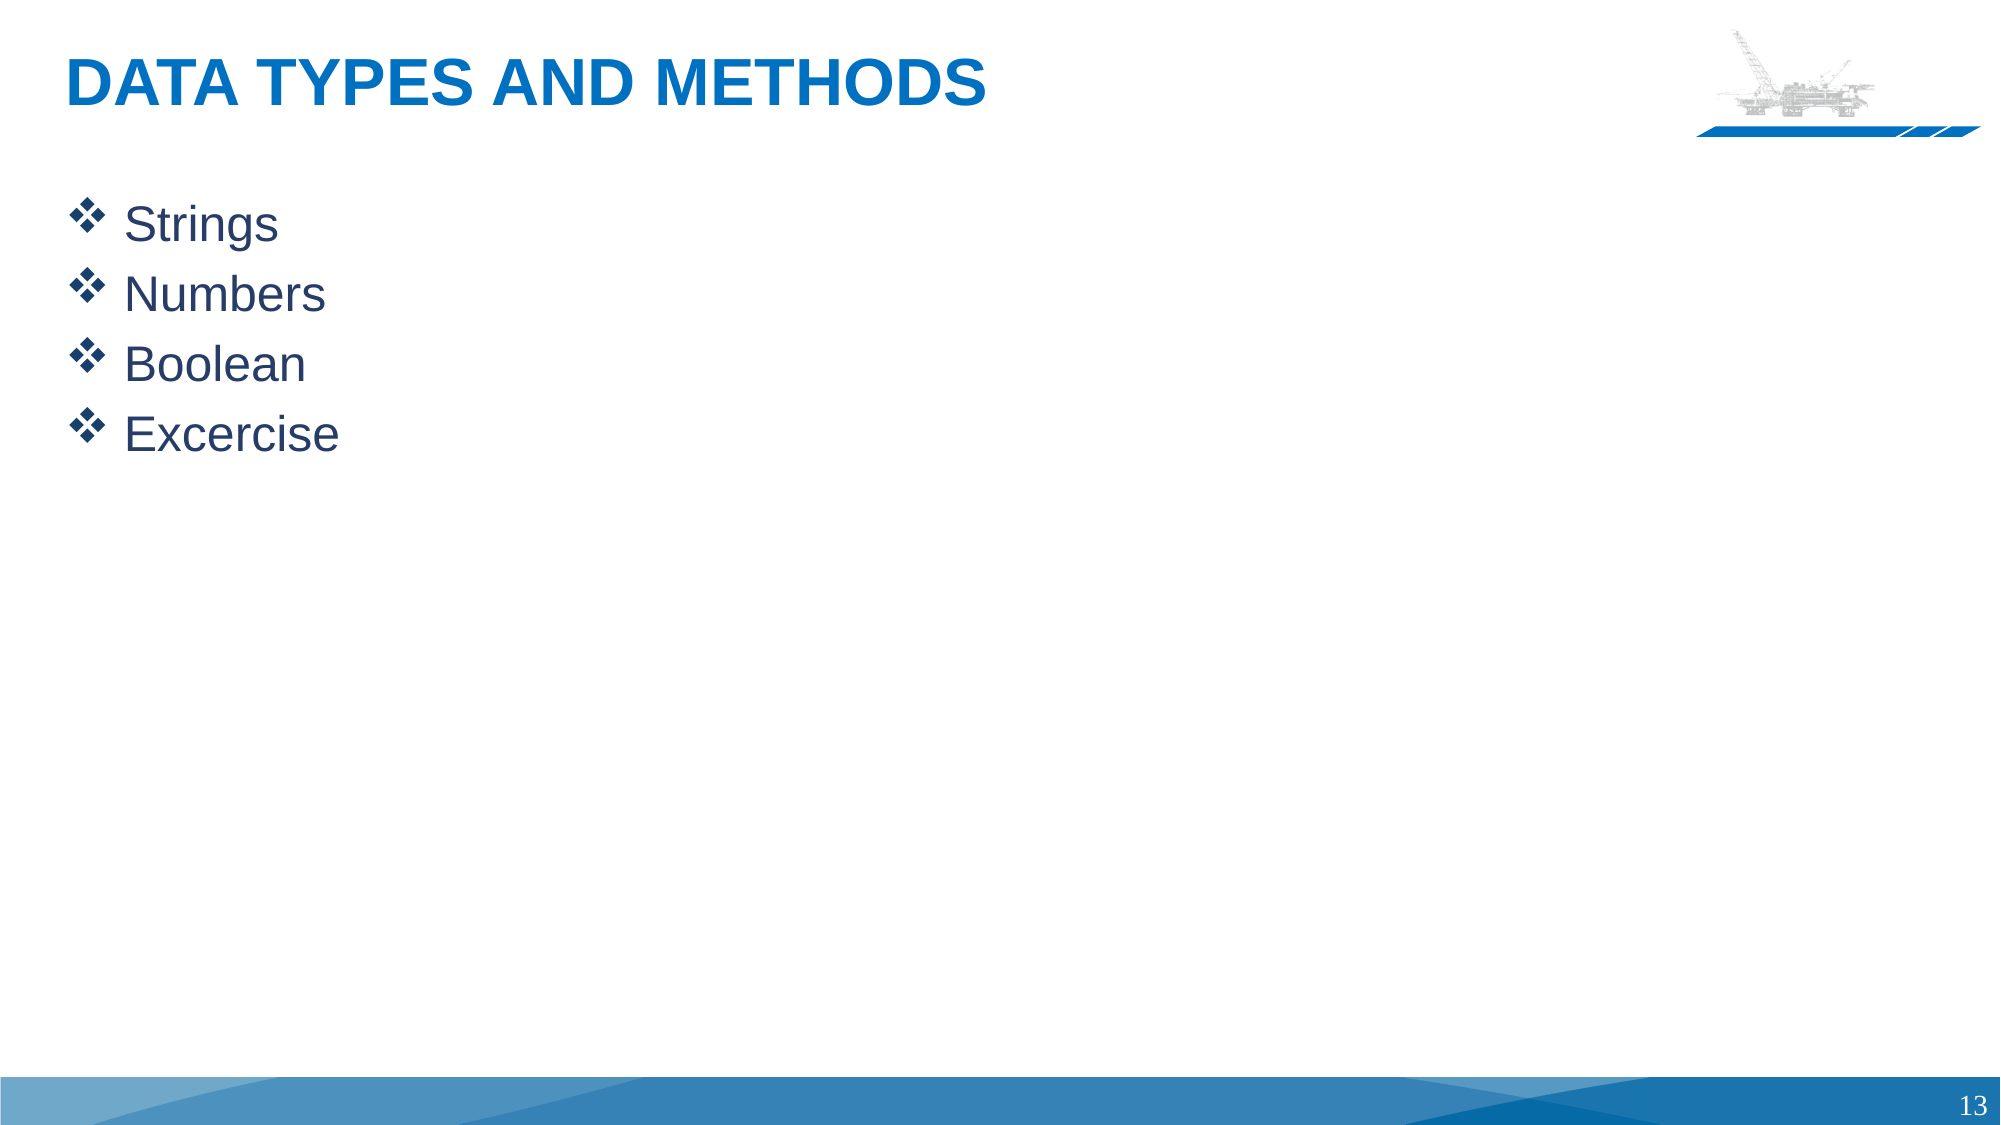

# DATA TYPES AND METHODS
Strings
Numbers
Boolean
Excercise